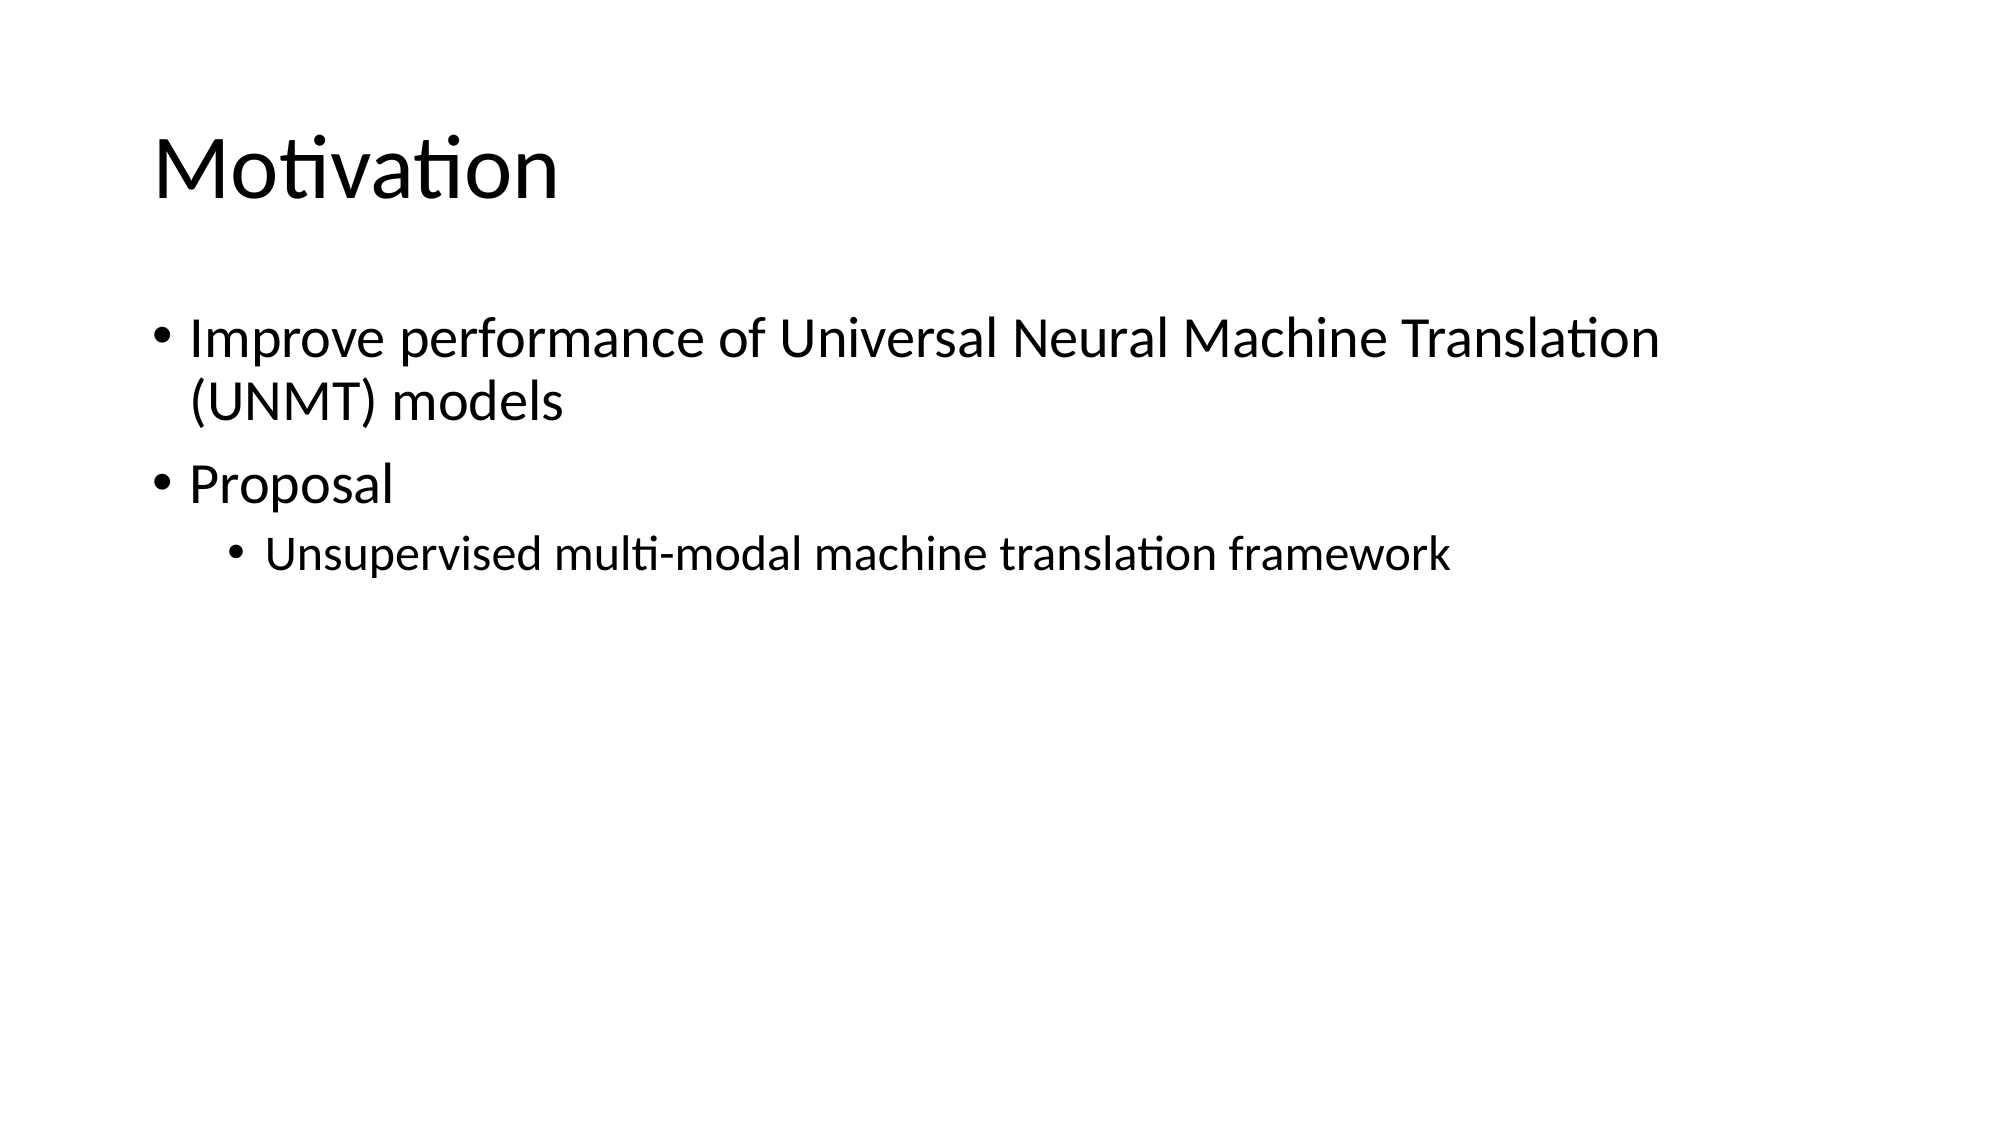

# Motivation
Improve performance of Universal Neural Machine Translation (UNMT) models
Proposal
Unsupervised multi-modal machine translation framework